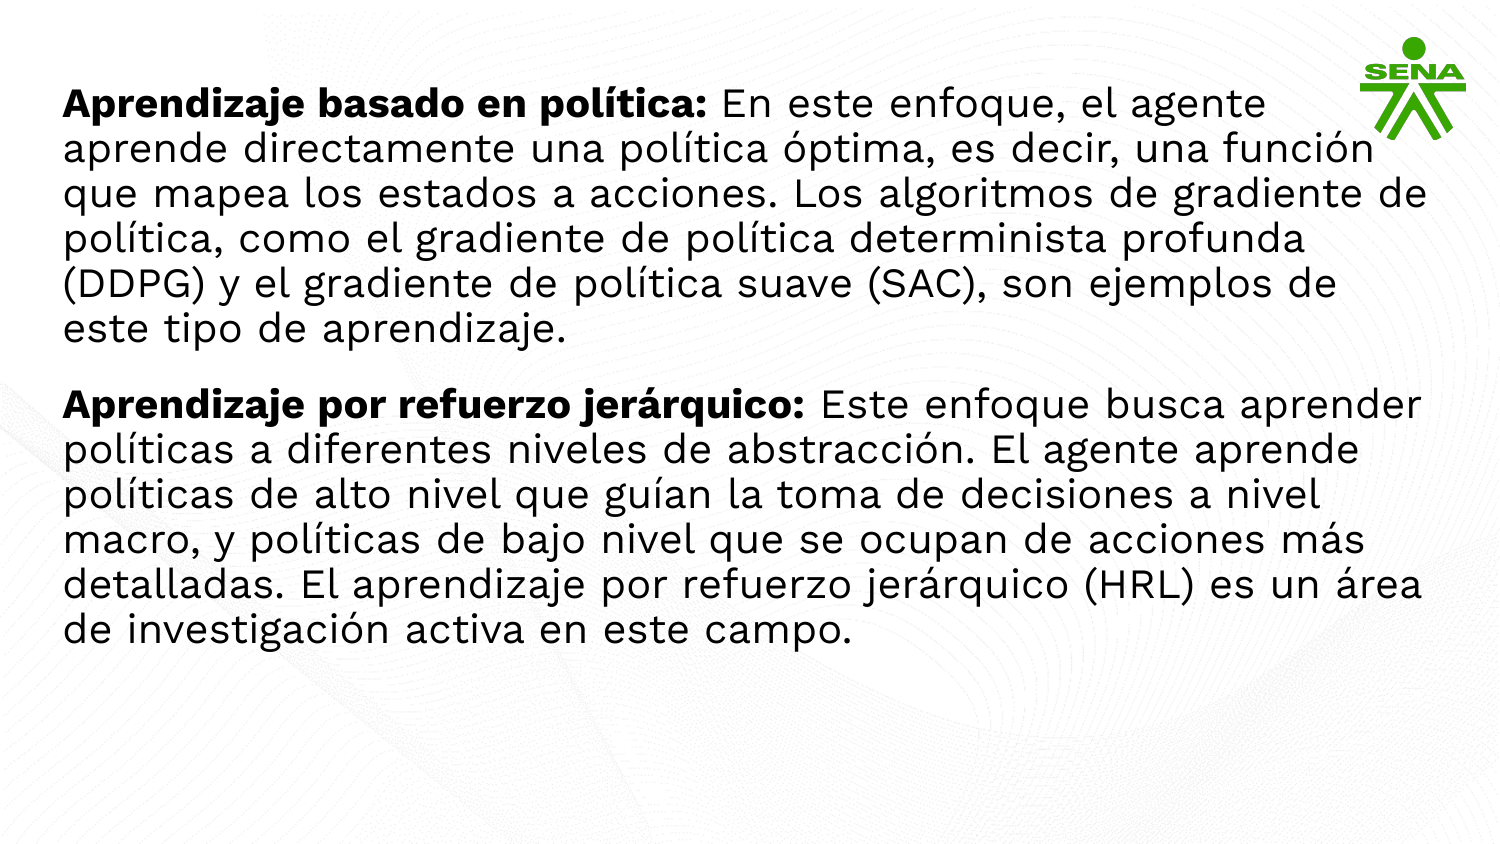

Aprendizaje basado en política: En este enfoque, el agente aprende directamente una política óptima, es decir, una función que mapea los estados a acciones. Los algoritmos de gradiente de política, como el gradiente de política determinista profunda (DDPG) y el gradiente de política suave (SAC), son ejemplos de este tipo de aprendizaje.
Aprendizaje por refuerzo jerárquico: Este enfoque busca aprender políticas a diferentes niveles de abstracción. El agente aprende políticas de alto nivel que guían la toma de decisiones a nivel macro, y políticas de bajo nivel que se ocupan de acciones más detalladas. El aprendizaje por refuerzo jerárquico (HRL) es un área de investigación activa en este campo.